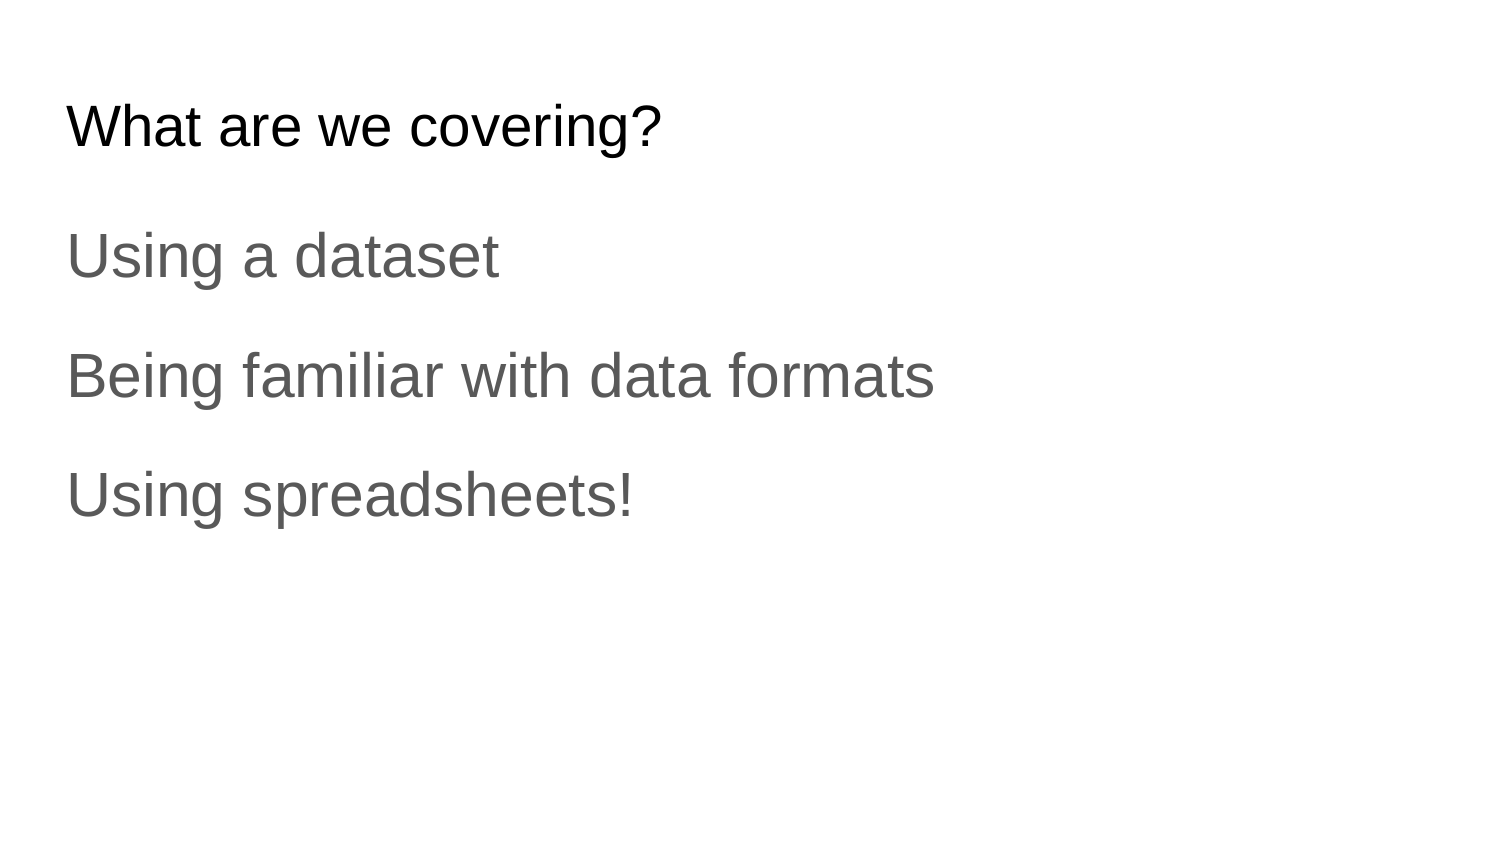

# What are we covering?
Using a dataset
Being familiar with data formats
Using spreadsheets!